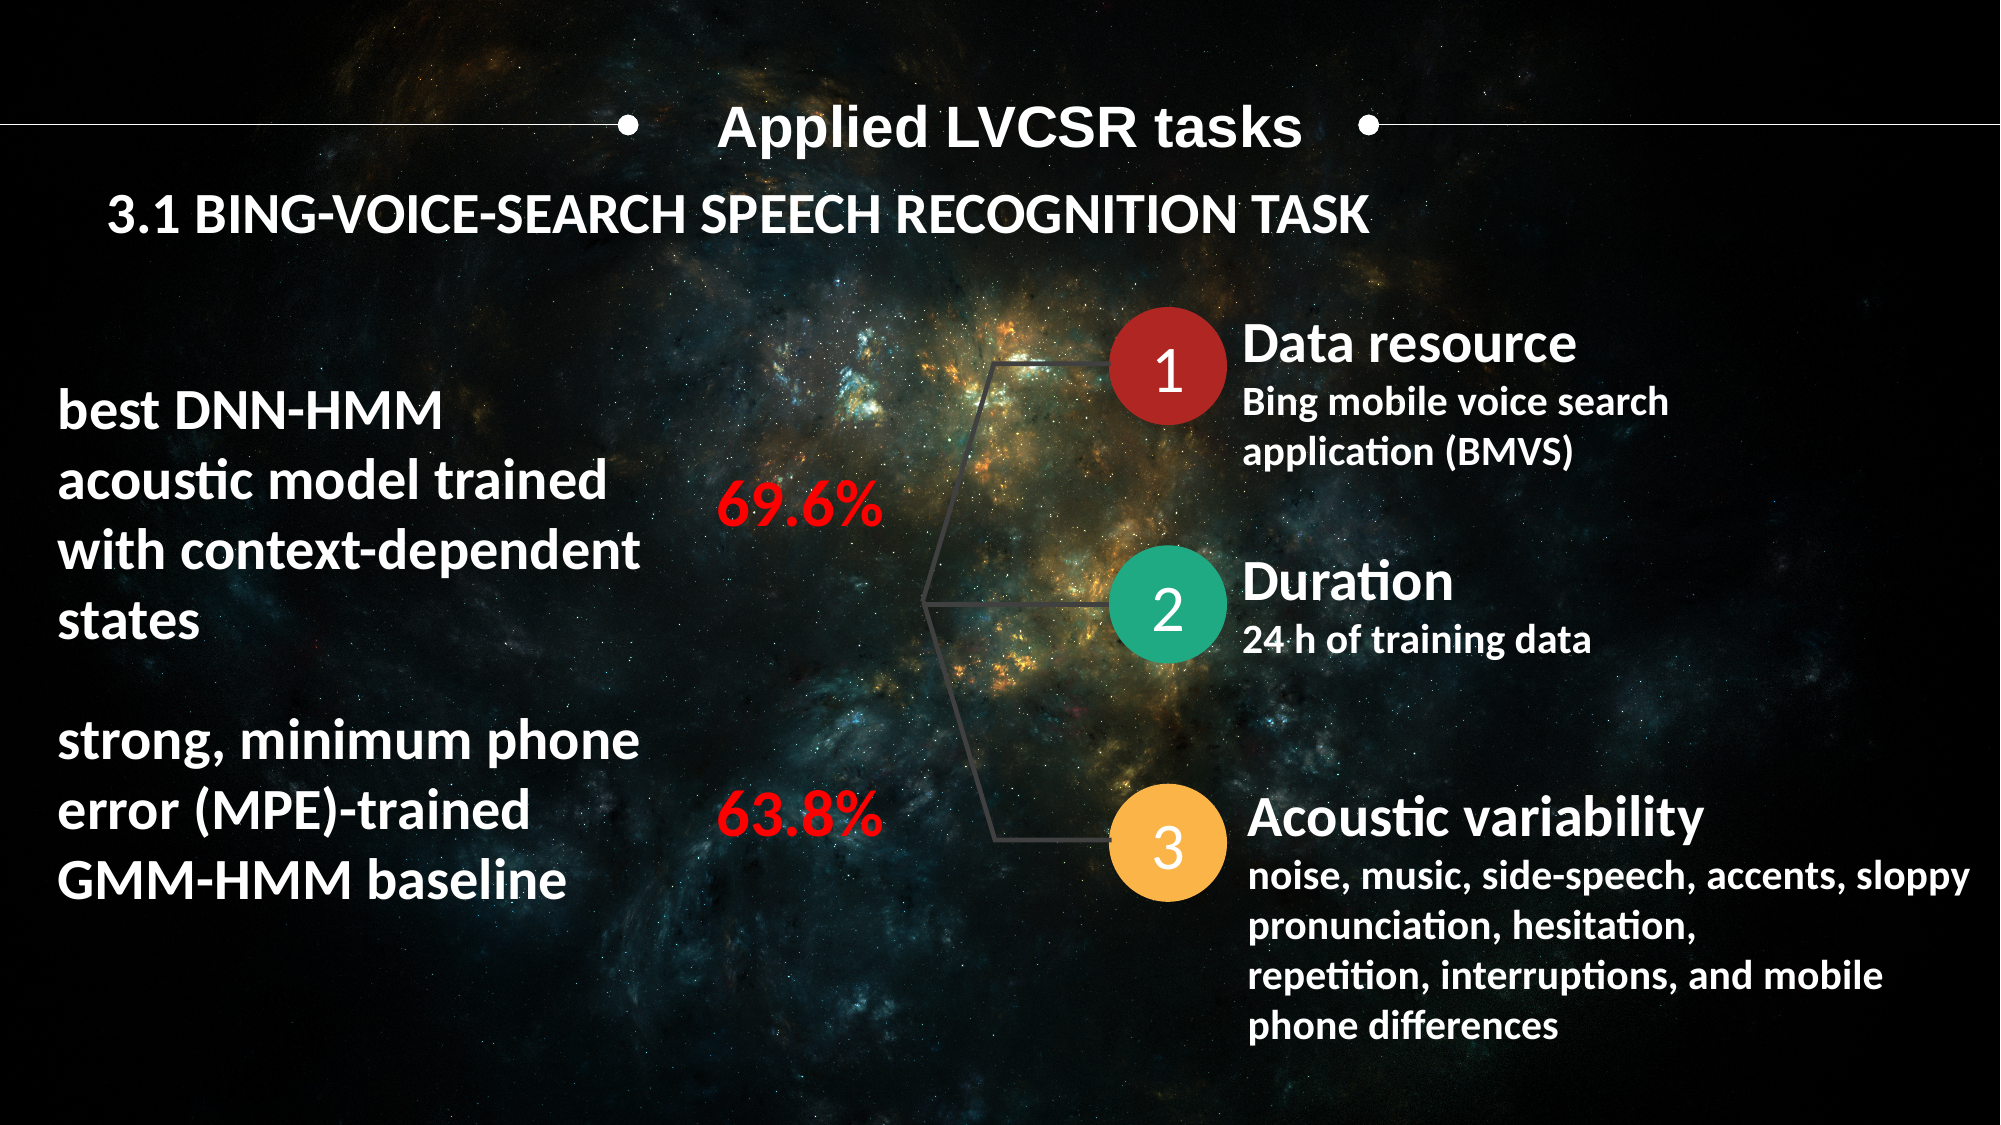

Applied LVCSR tasks
3.1 BING-VOICE-SEARCH SPEECH RECOGNITION TASK
Data resource
Bing mobile voice search application (BMVS)
1
best DNN-HMM
acoustic model trained with context-dependent states

69.6%
Duration
24 h of training data
2

strong, minimum phone error (MPE)-trained GMM-HMM baseline
63.8%
Acoustic variability
noise, music, side-speech, accents, sloppy pronunciation, hesitation,
repetition, interruptions, and mobile phone differences
3